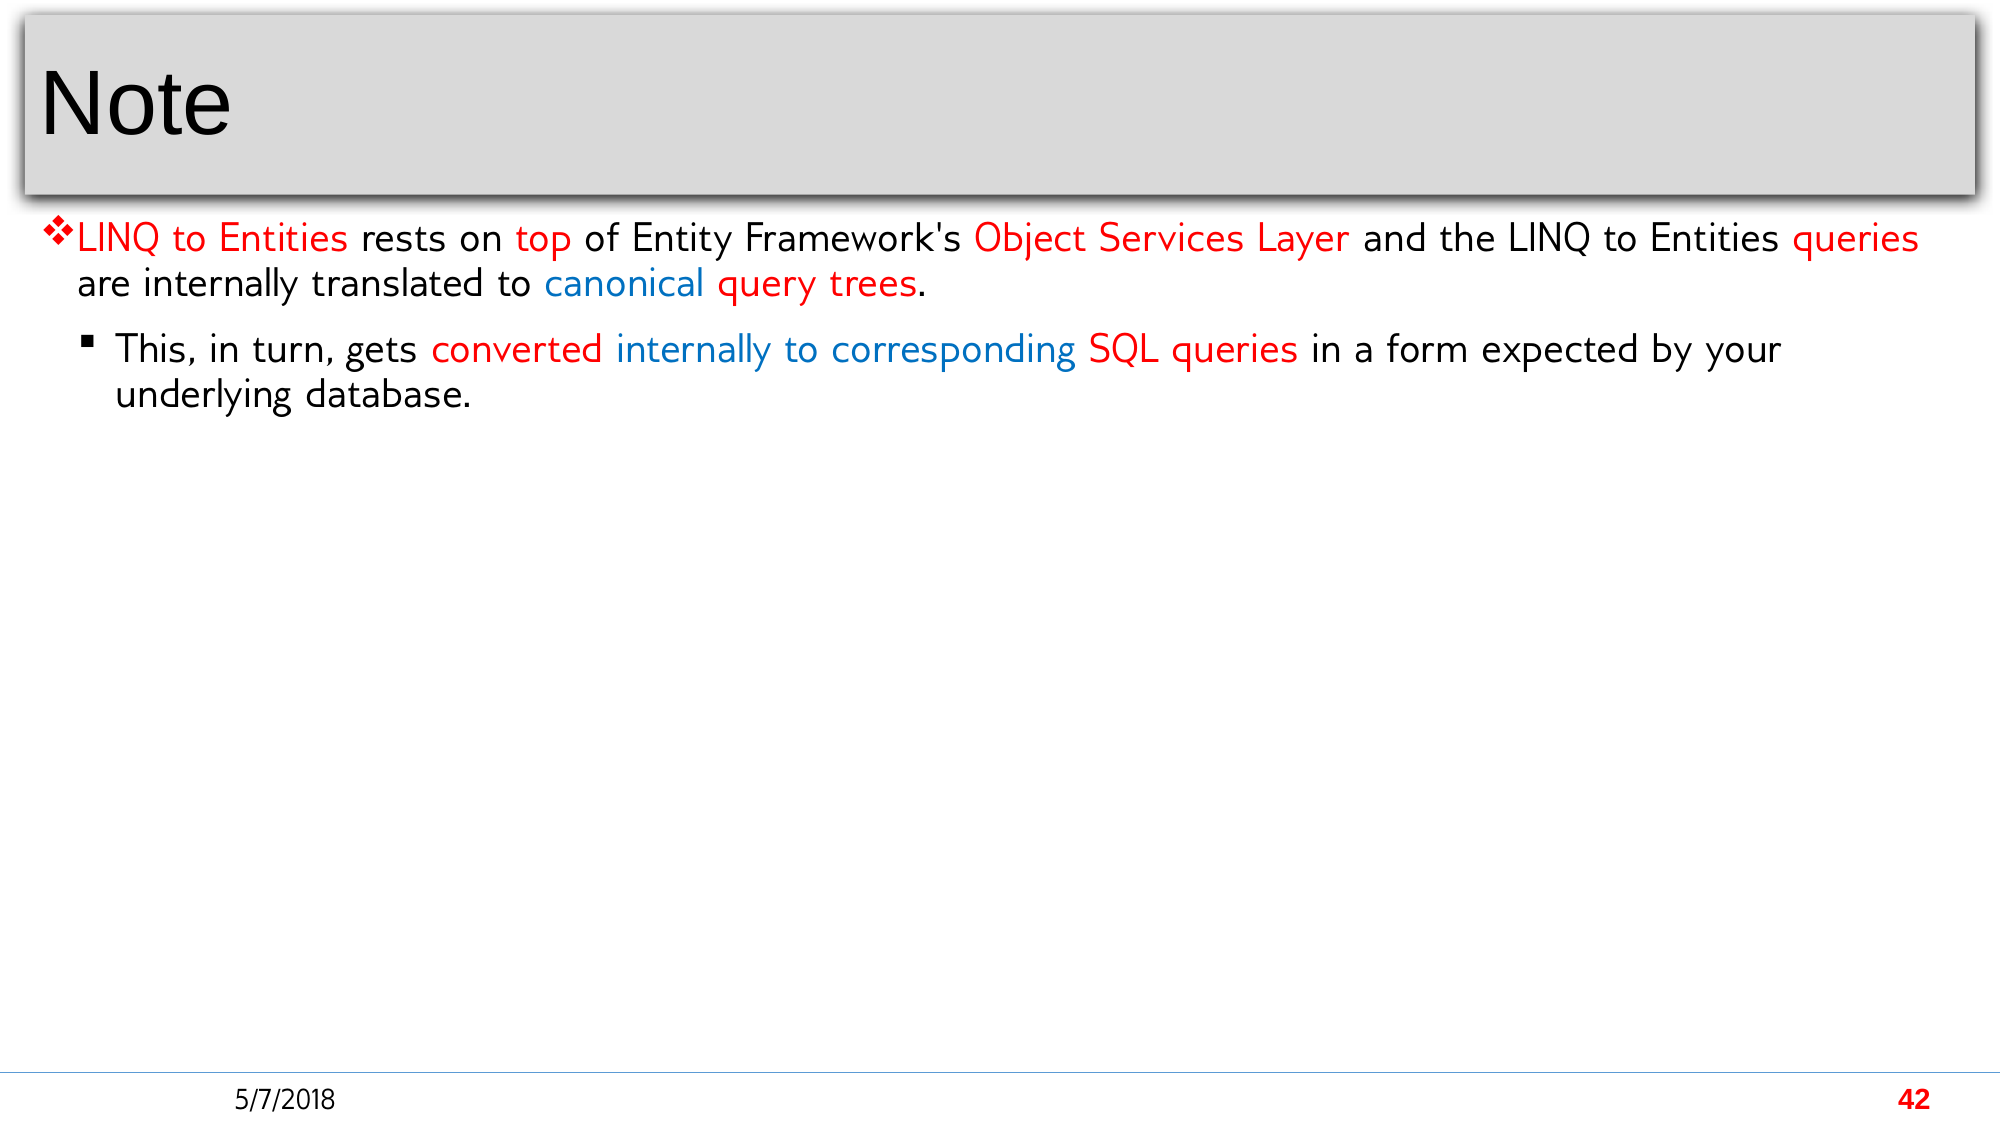

# Note
LINQ to Entities rests on top of Entity Framework's Object Services Layer and the LINQ to Entities queries are internally translated to canonical query trees.
This, in turn, gets converted internally to corresponding SQL queries in a form expected by your underlying database.
5/7/2018
42